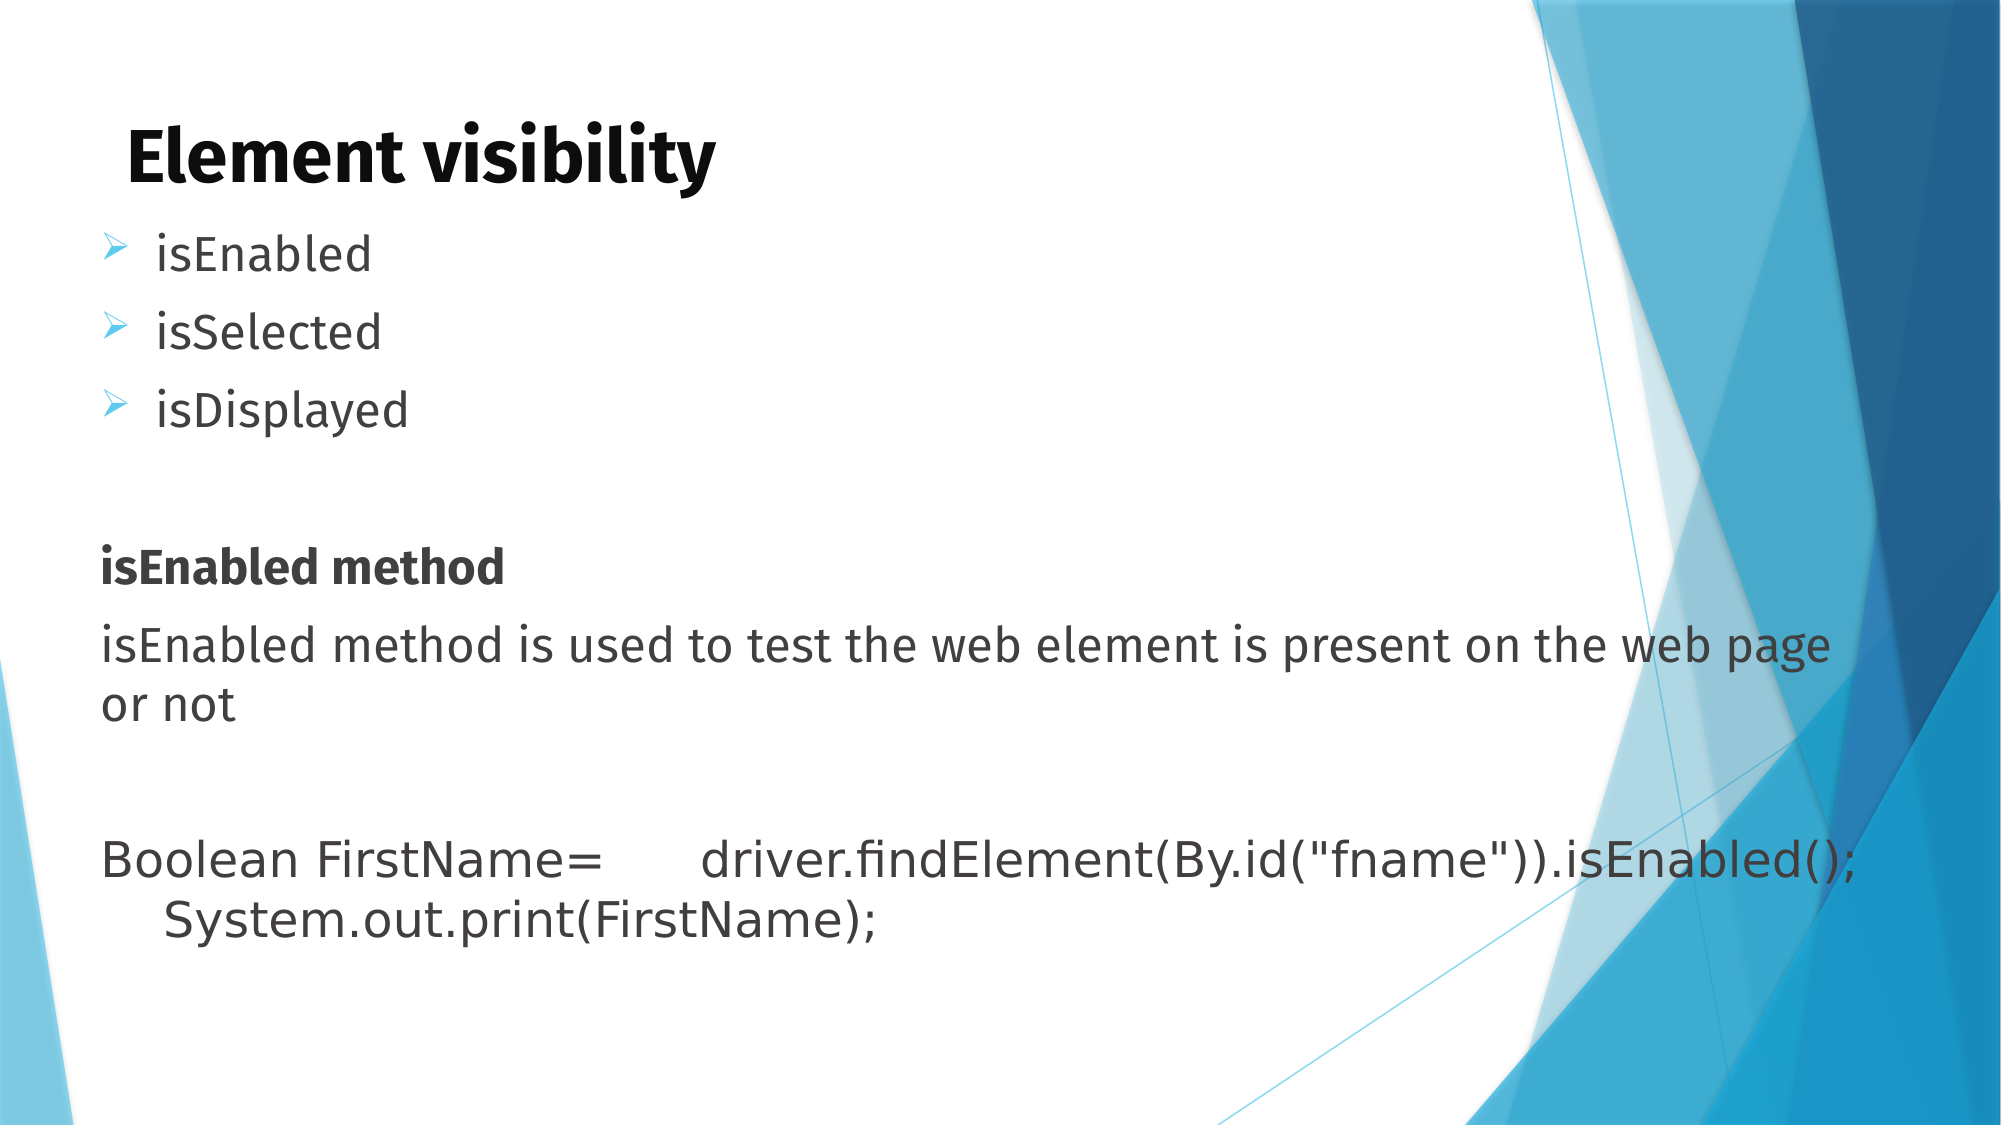

# Element visibility
isEnabled
isSelected
isDisplayed

isEnabled method
isEnabled method is used to test the web element is present on the web page or not

Boolean FirstName=      driver.findElement(By.id("fname")).isEnabled();      System.out.print(FirstName);